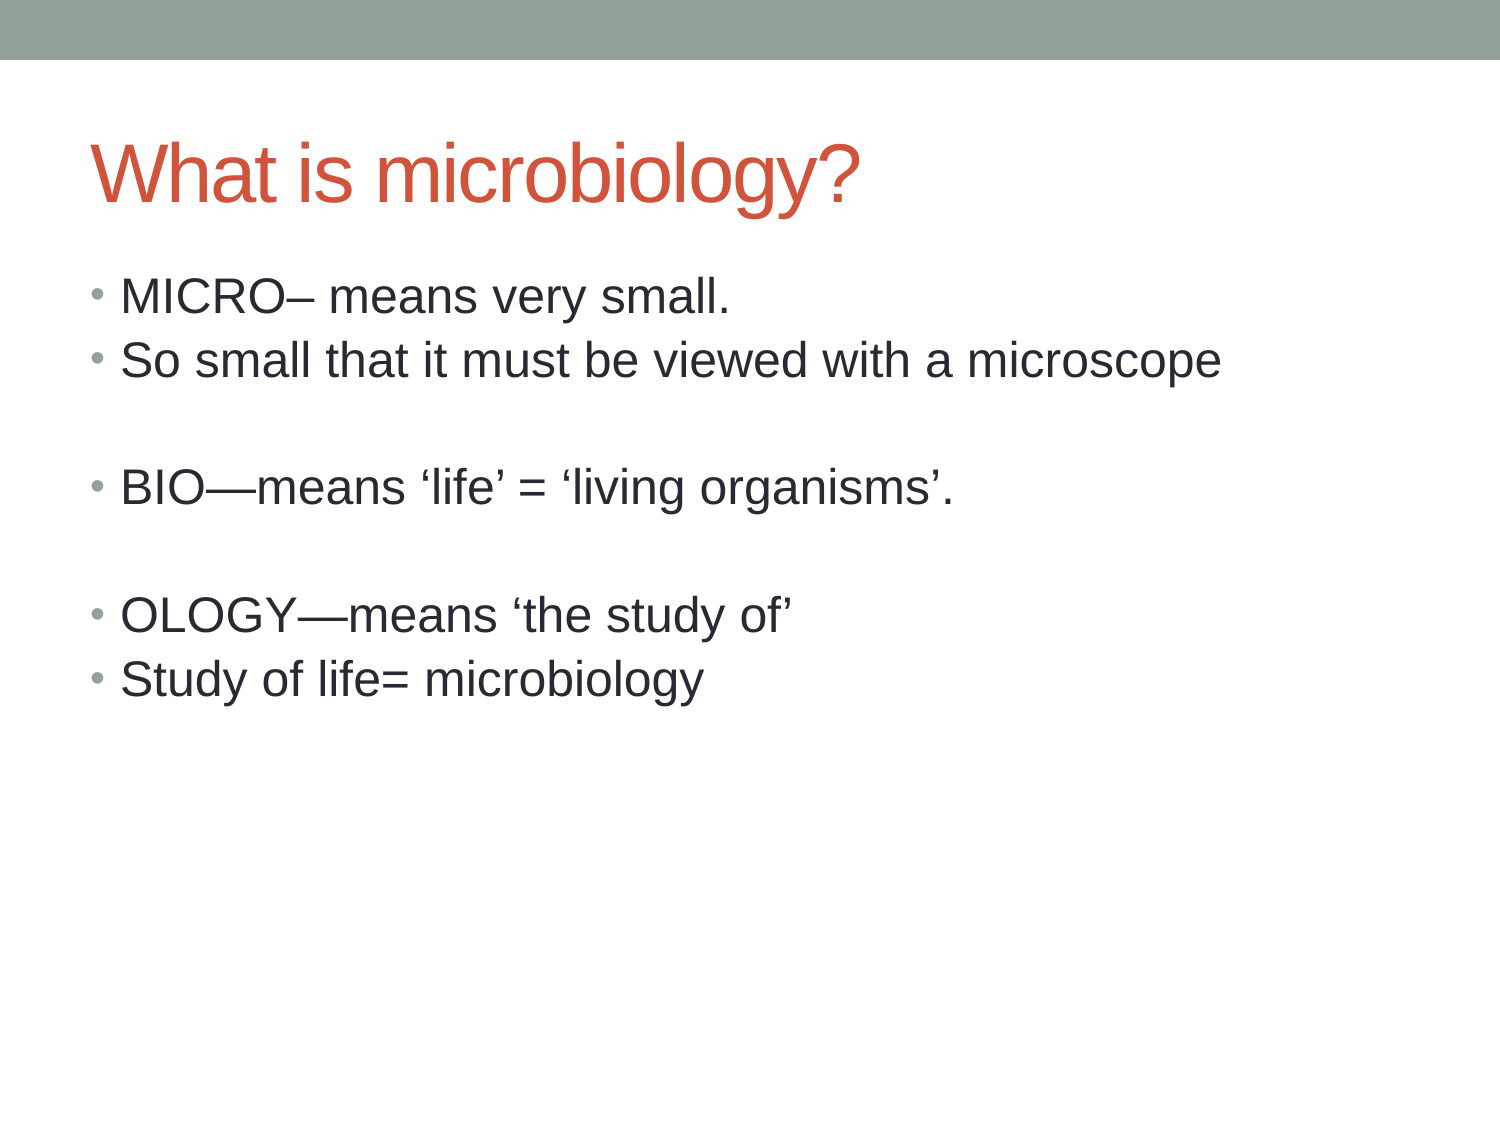

# What is microbiology?
MICRO– means very small.
So small that it must be viewed with a microscope

BIO—means ‘life’ = ‘living organisms’.

OLOGY—means ‘the study of’
Study of life= microbiology